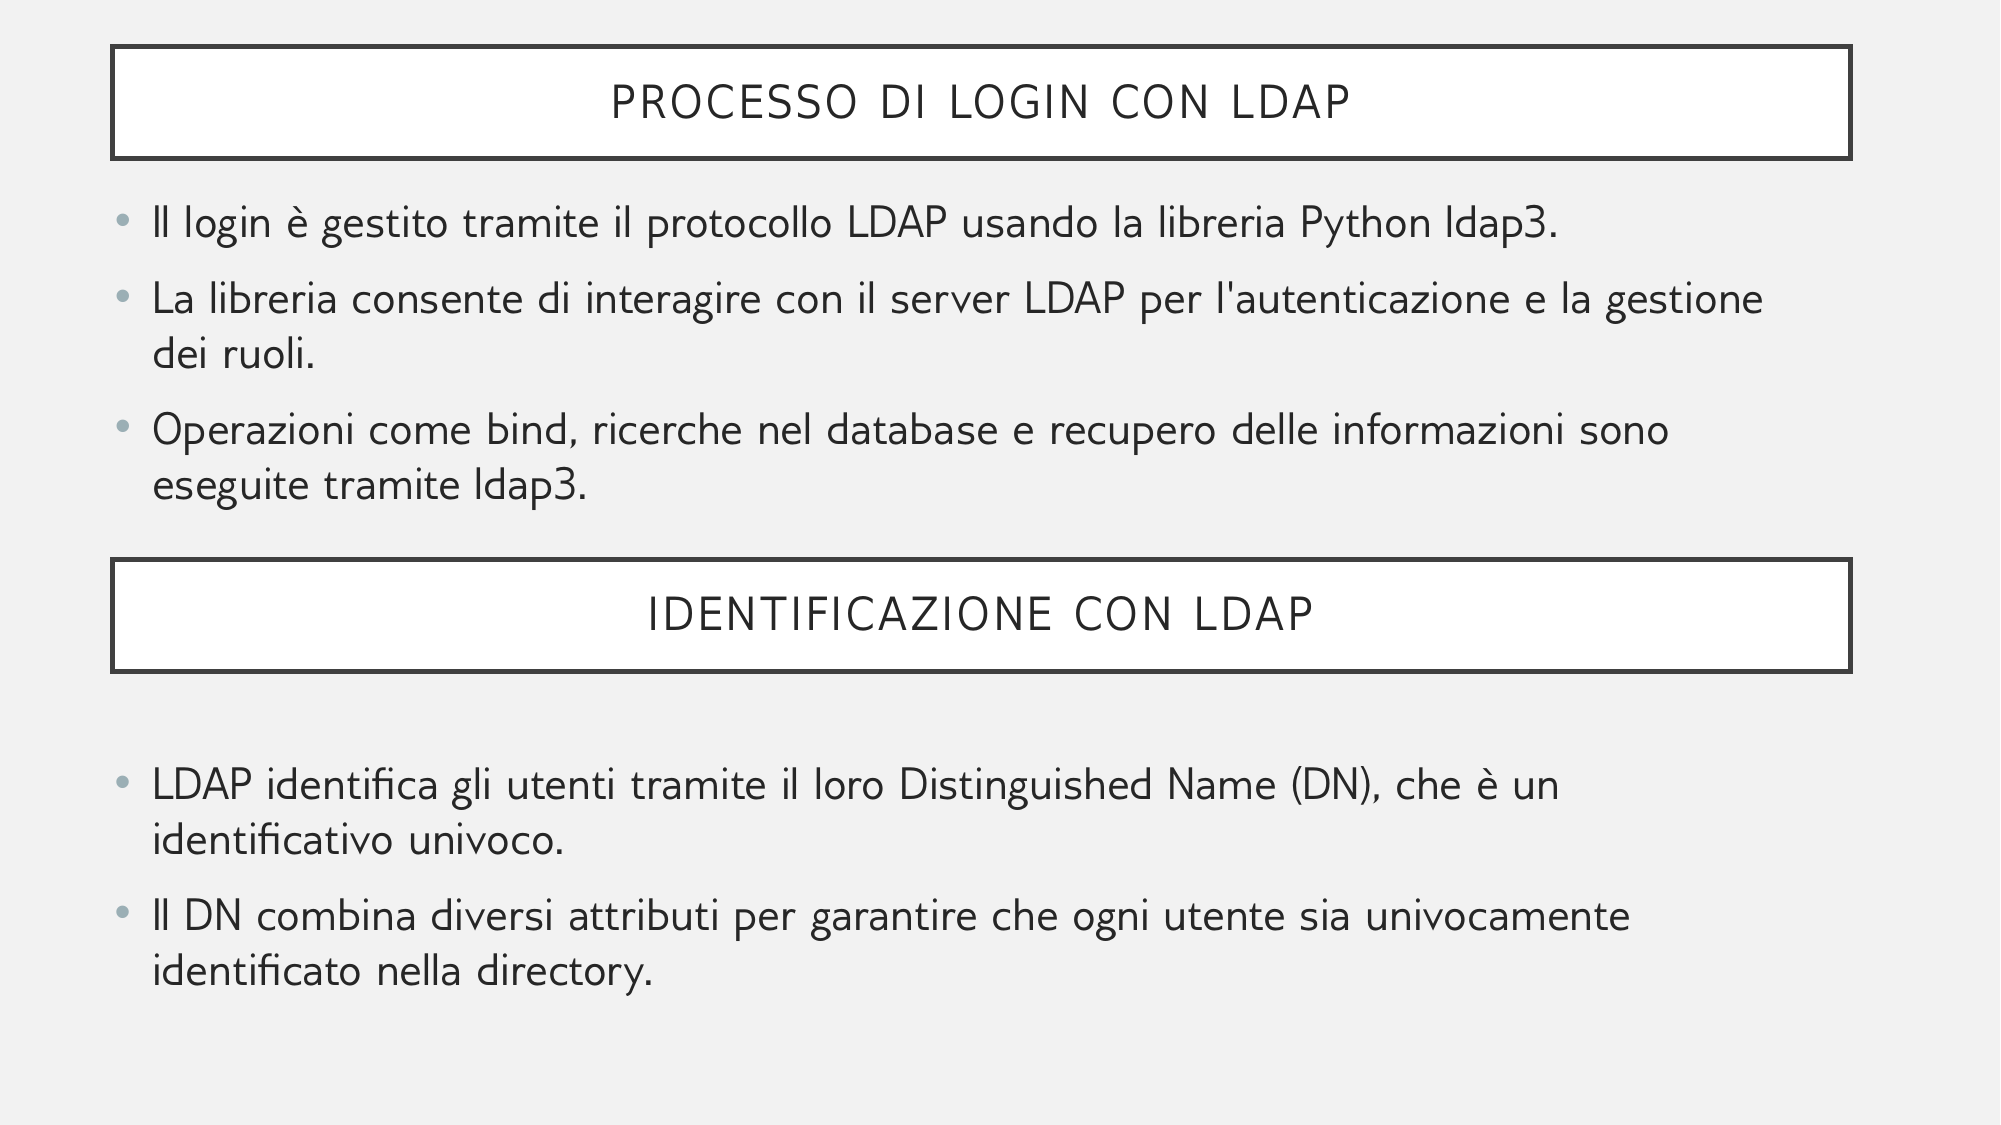

# Processo di Login con LDAP
Il login è gestito tramite il protocollo LDAP usando la libreria Python ldap3.
La libreria consente di interagire con il server LDAP per l'autenticazione e la gestione dei ruoli.
Operazioni come bind, ricerche nel database e recupero delle informazioni sono eseguite tramite ldap3.
Identificazione con LDAP
LDAP identifica gli utenti tramite il loro Distinguished Name (DN), che è un identificativo univoco.
Il DN combina diversi attributi per garantire che ogni utente sia univocamente identificato nella directory.